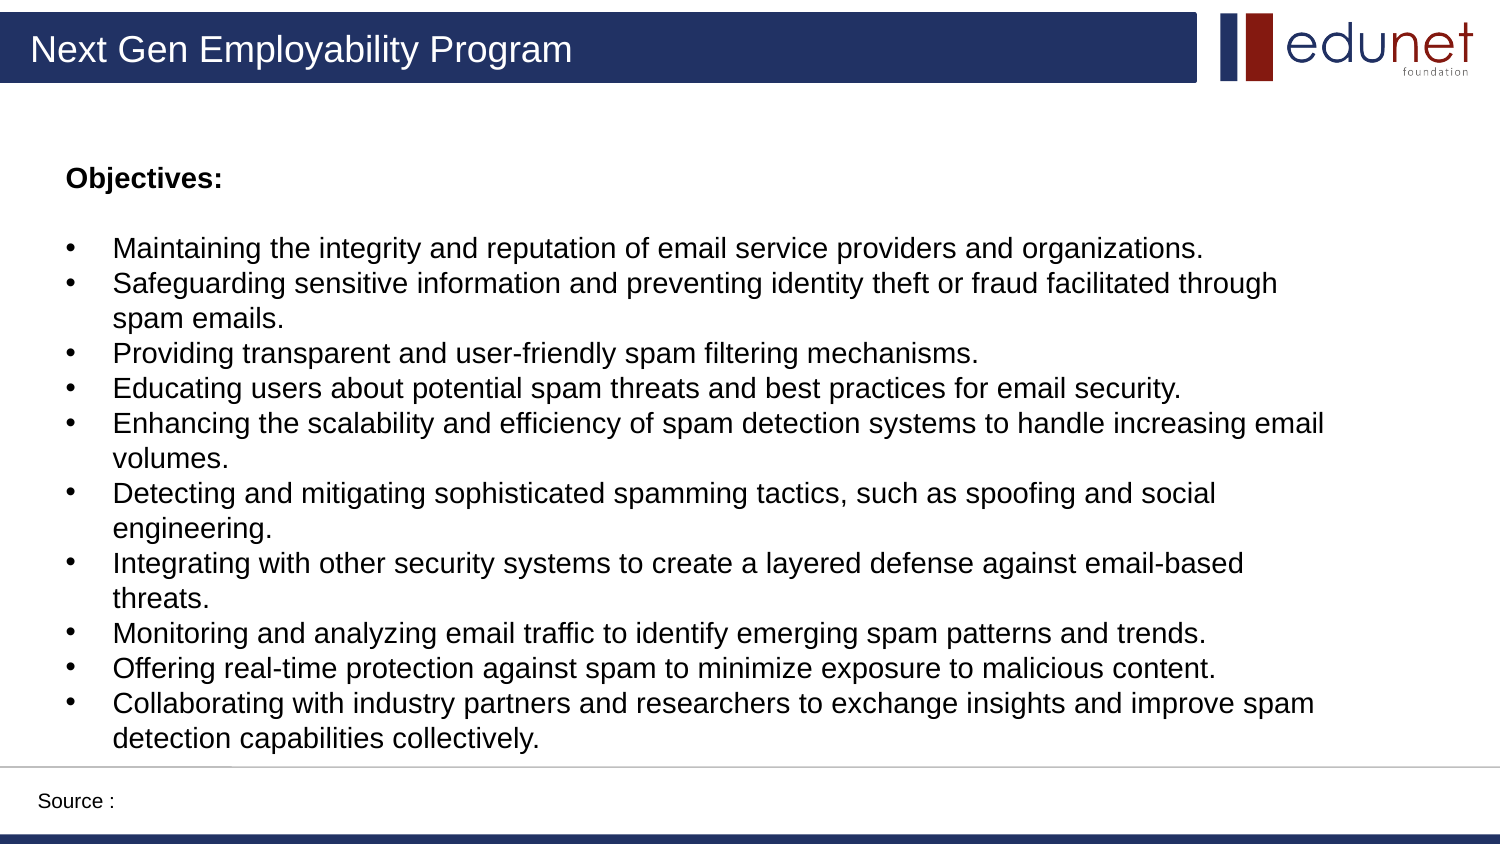

Objectives:

Maintaining the integrity and reputation of email service providers and organizations.
Safeguarding sensitive information and preventing identity theft or fraud facilitated through spam emails.
Providing transparent and user-friendly spam filtering mechanisms.
Educating users about potential spam threats and best practices for email security.
Enhancing the scalability and efficiency of spam detection systems to handle increasing email volumes.
Detecting and mitigating sophisticated spamming tactics, such as spoofing and social engineering.
Integrating with other security systems to create a layered defense against email-based threats.
Monitoring and analyzing email traffic to identify emerging spam patterns and trends.
Offering real-time protection against spam to minimize exposure to malicious content.
Collaborating with industry partners and researchers to exchange insights and improve spam detection capabilities collectively.

Source :